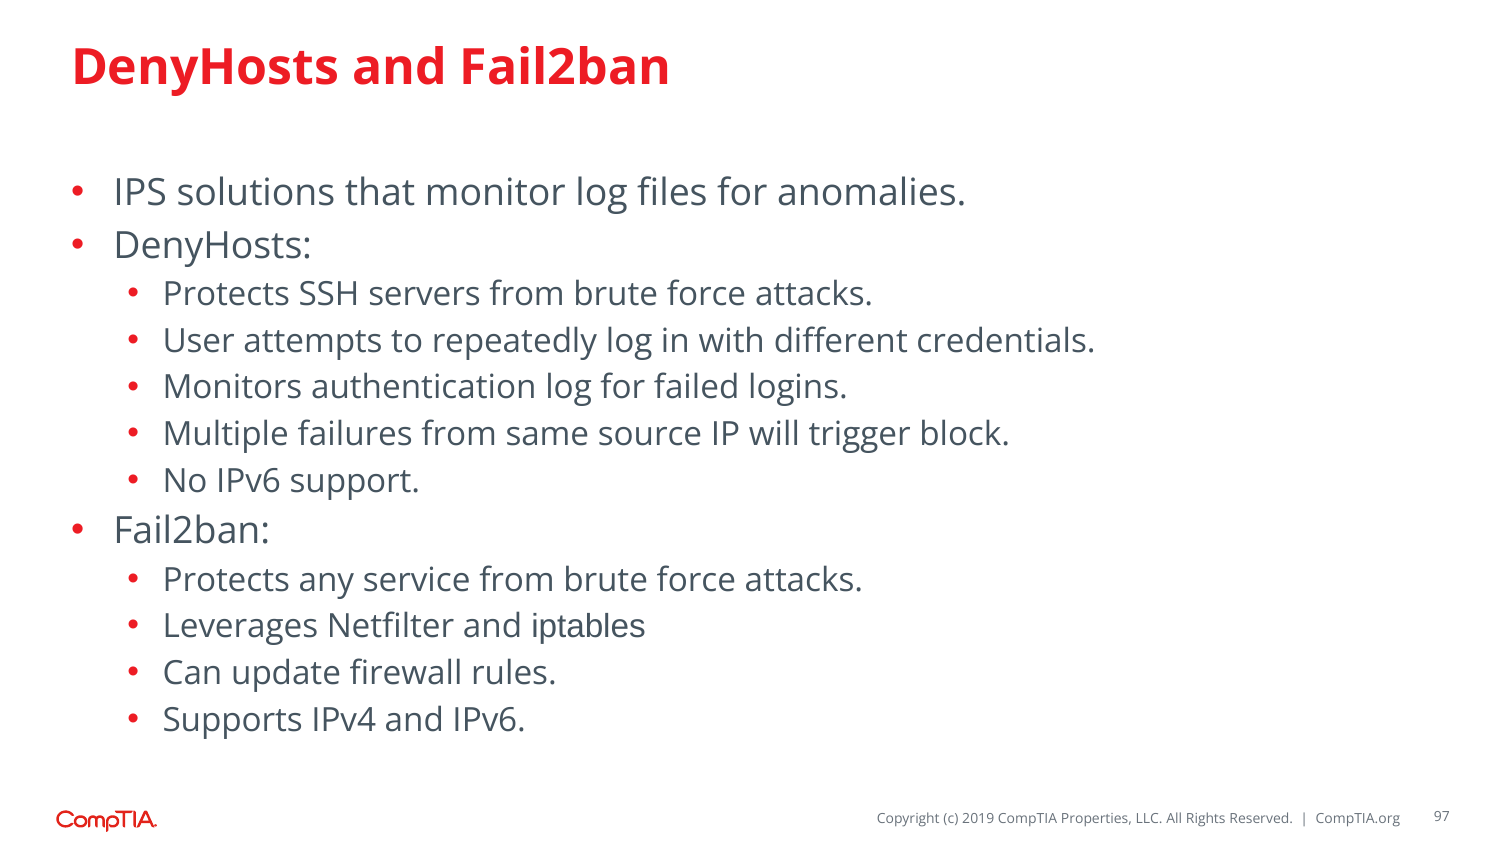

# DenyHosts and Fail2ban
IPS solutions that monitor log files for anomalies.
DenyHosts:
Protects SSH servers from brute force attacks.
User attempts to repeatedly log in with different credentials.
Monitors authentication log for failed logins.
Multiple failures from same source IP will trigger block.
No IPv6 support.
Fail2ban:
Protects any service from brute force attacks.
Leverages Netfilter and iptables
Can update firewall rules.
Supports IPv4 and IPv6.
97